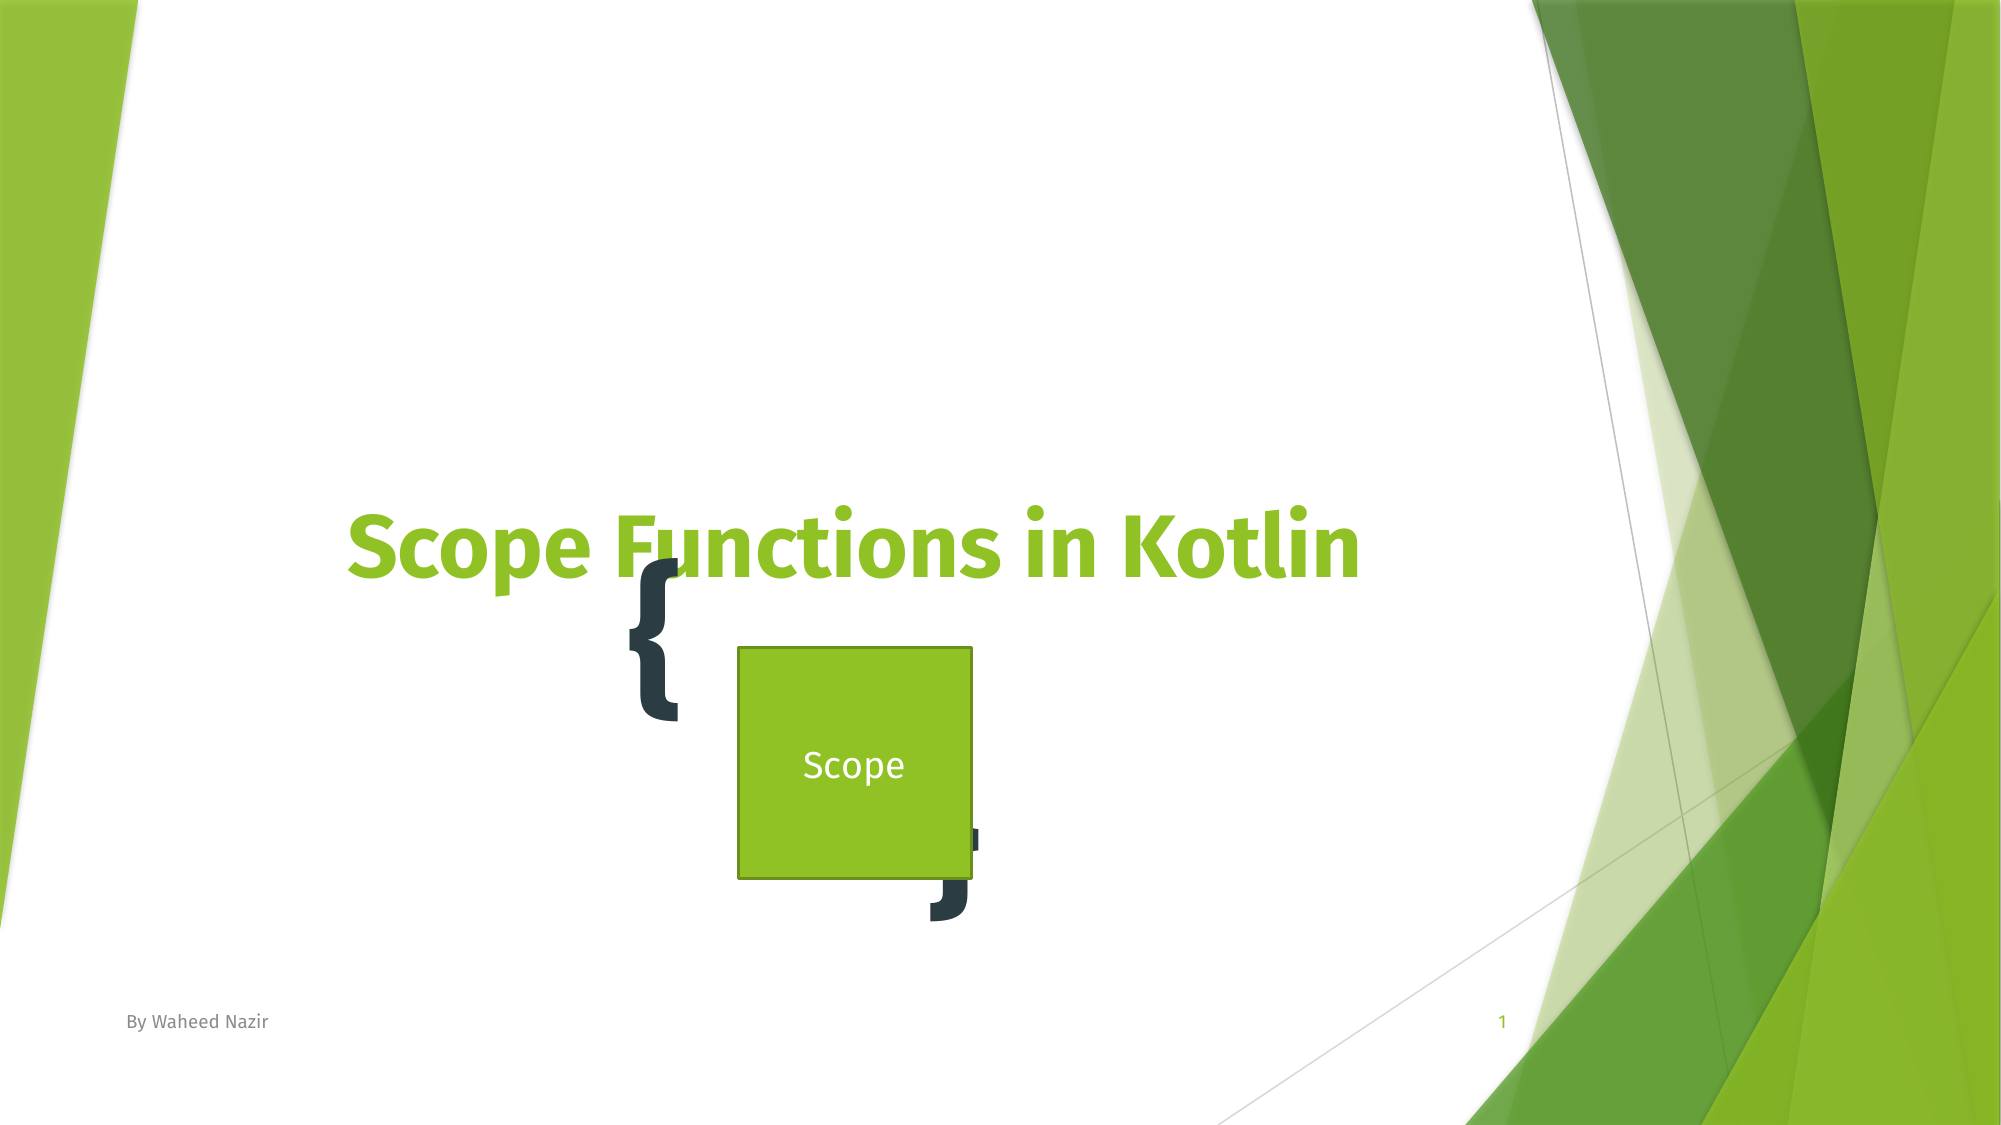

# Scope Functions in Kotlin
{
          }
Scope
By Waheed Nazir
1